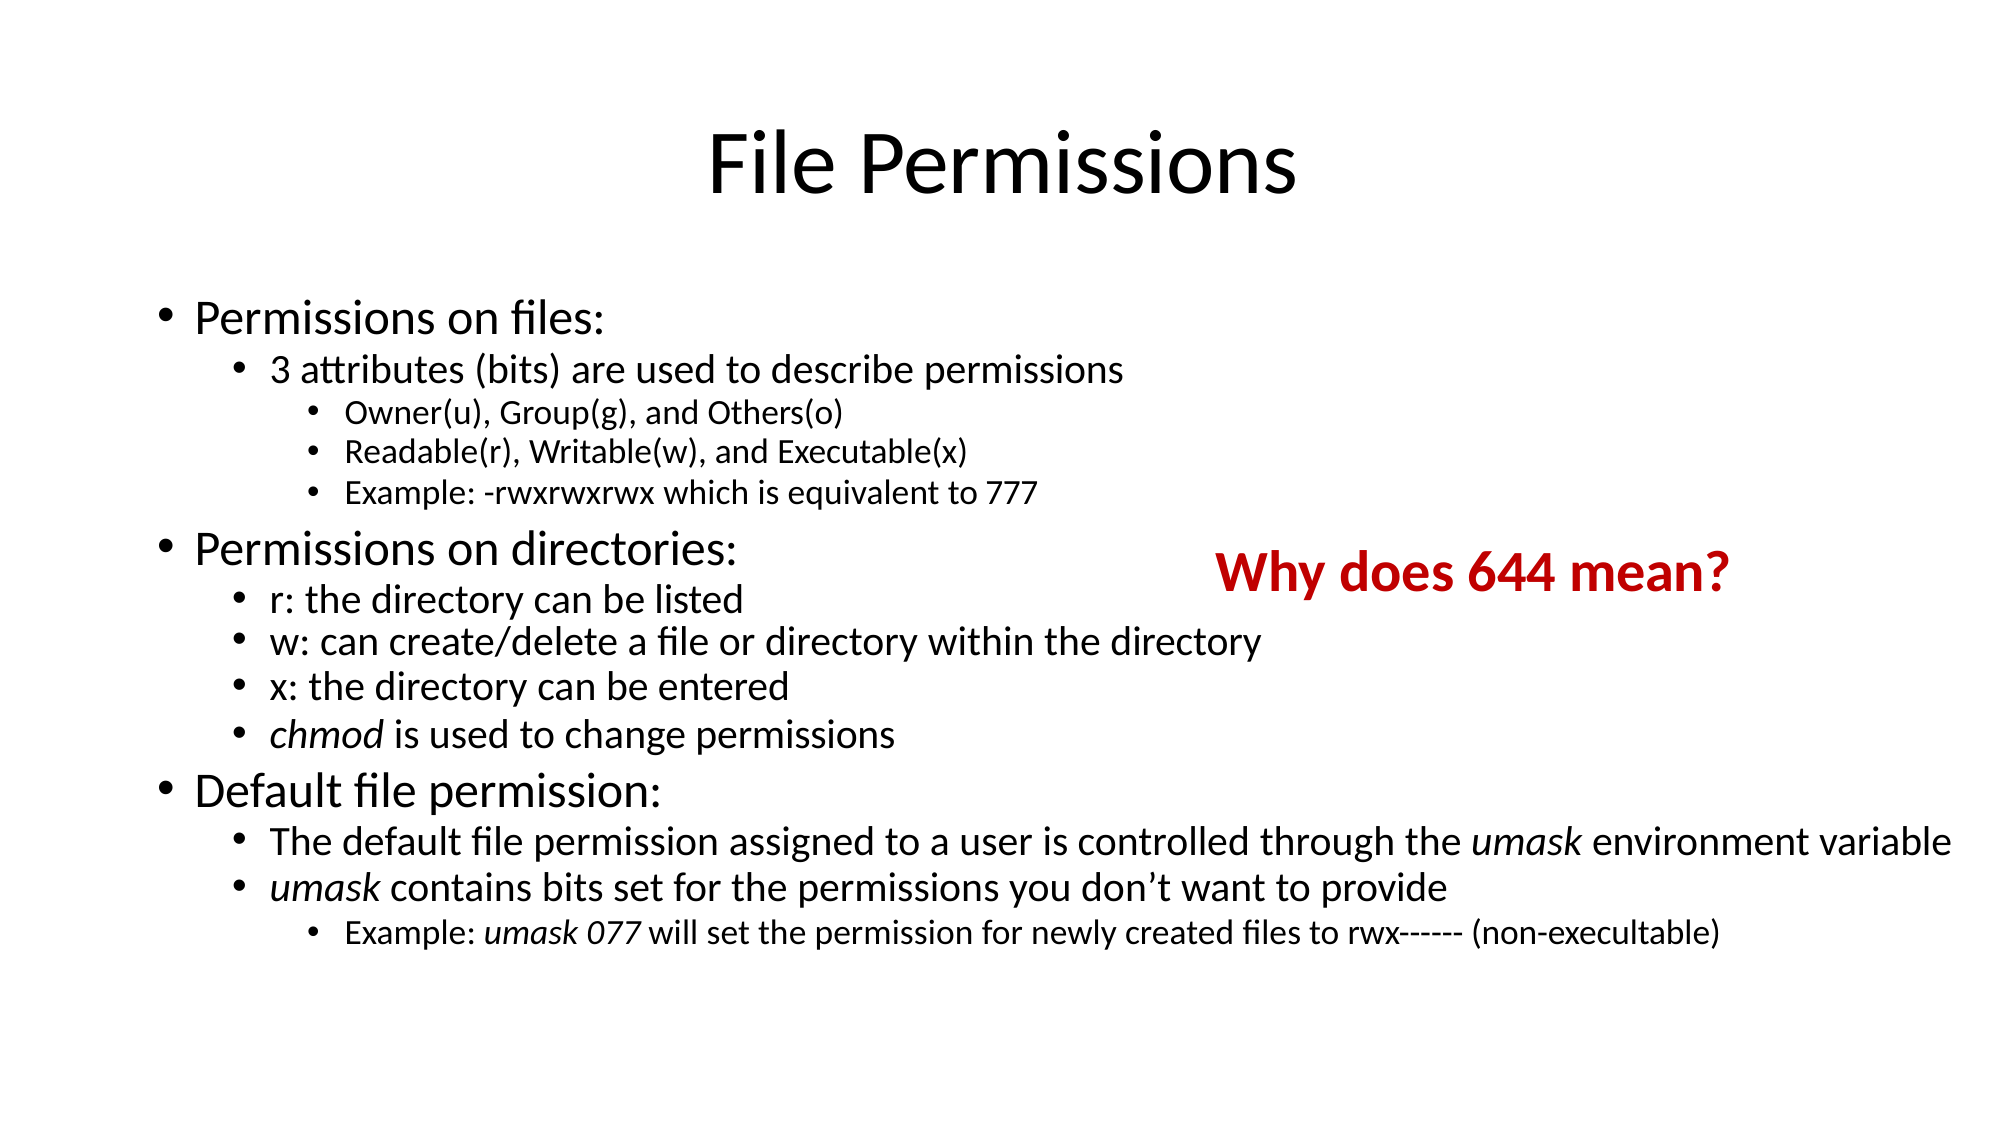

# File Permissions
Permissions on files:
3 attributes (bits) are used to describe permissions
Owner(u), Group(g), and Others(o)
Readable(r), Writable(w), and Executable(x)
Example: -rwxrwxrwx which is equivalent to 777
Permissions on directories:
Why does 644 mean?
r: the directory can be listed
w: can create/delete a file or directory within the directory
x: the directory can be entered
chmod is used to change permissions
Default file permission:
The default file permission assigned to a user is controlled through the umask environment variable
umask contains bits set for the permissions you don’t want to provide
Example: umask 077 will set the permission for newly created files to rwx------ (non-execultable)